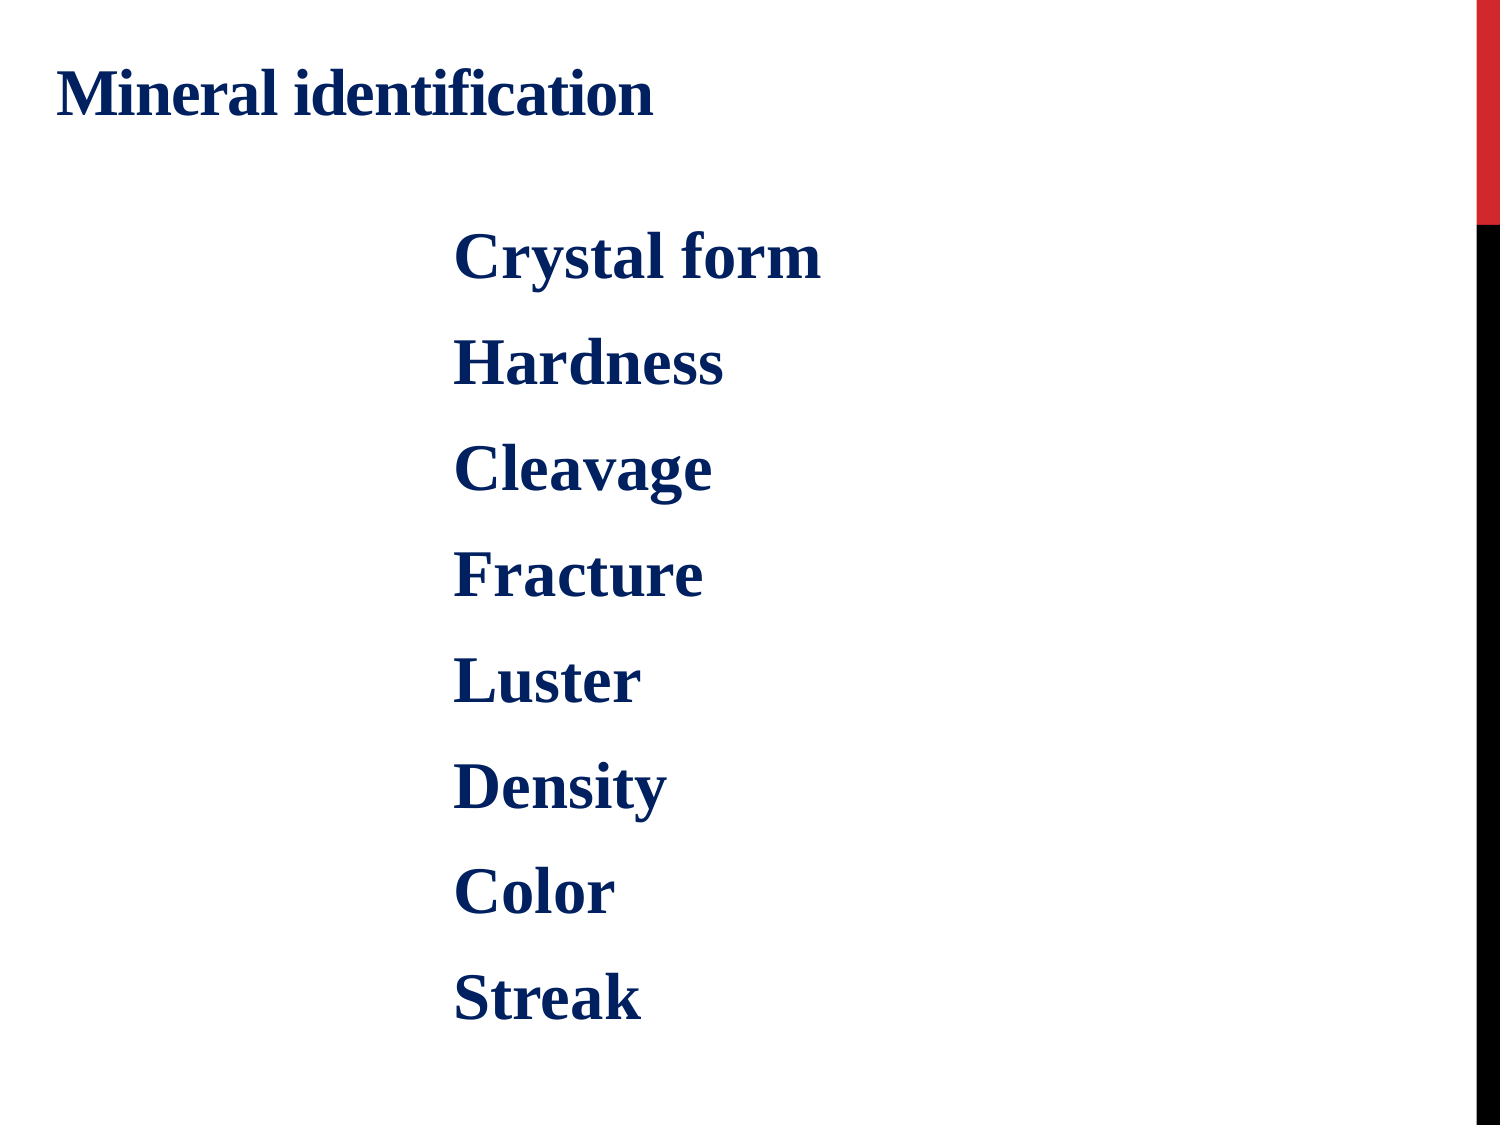

# Mineral identification
Crystal form
Hardness
Cleavage
Fracture
Luster
Density
Color
Streak